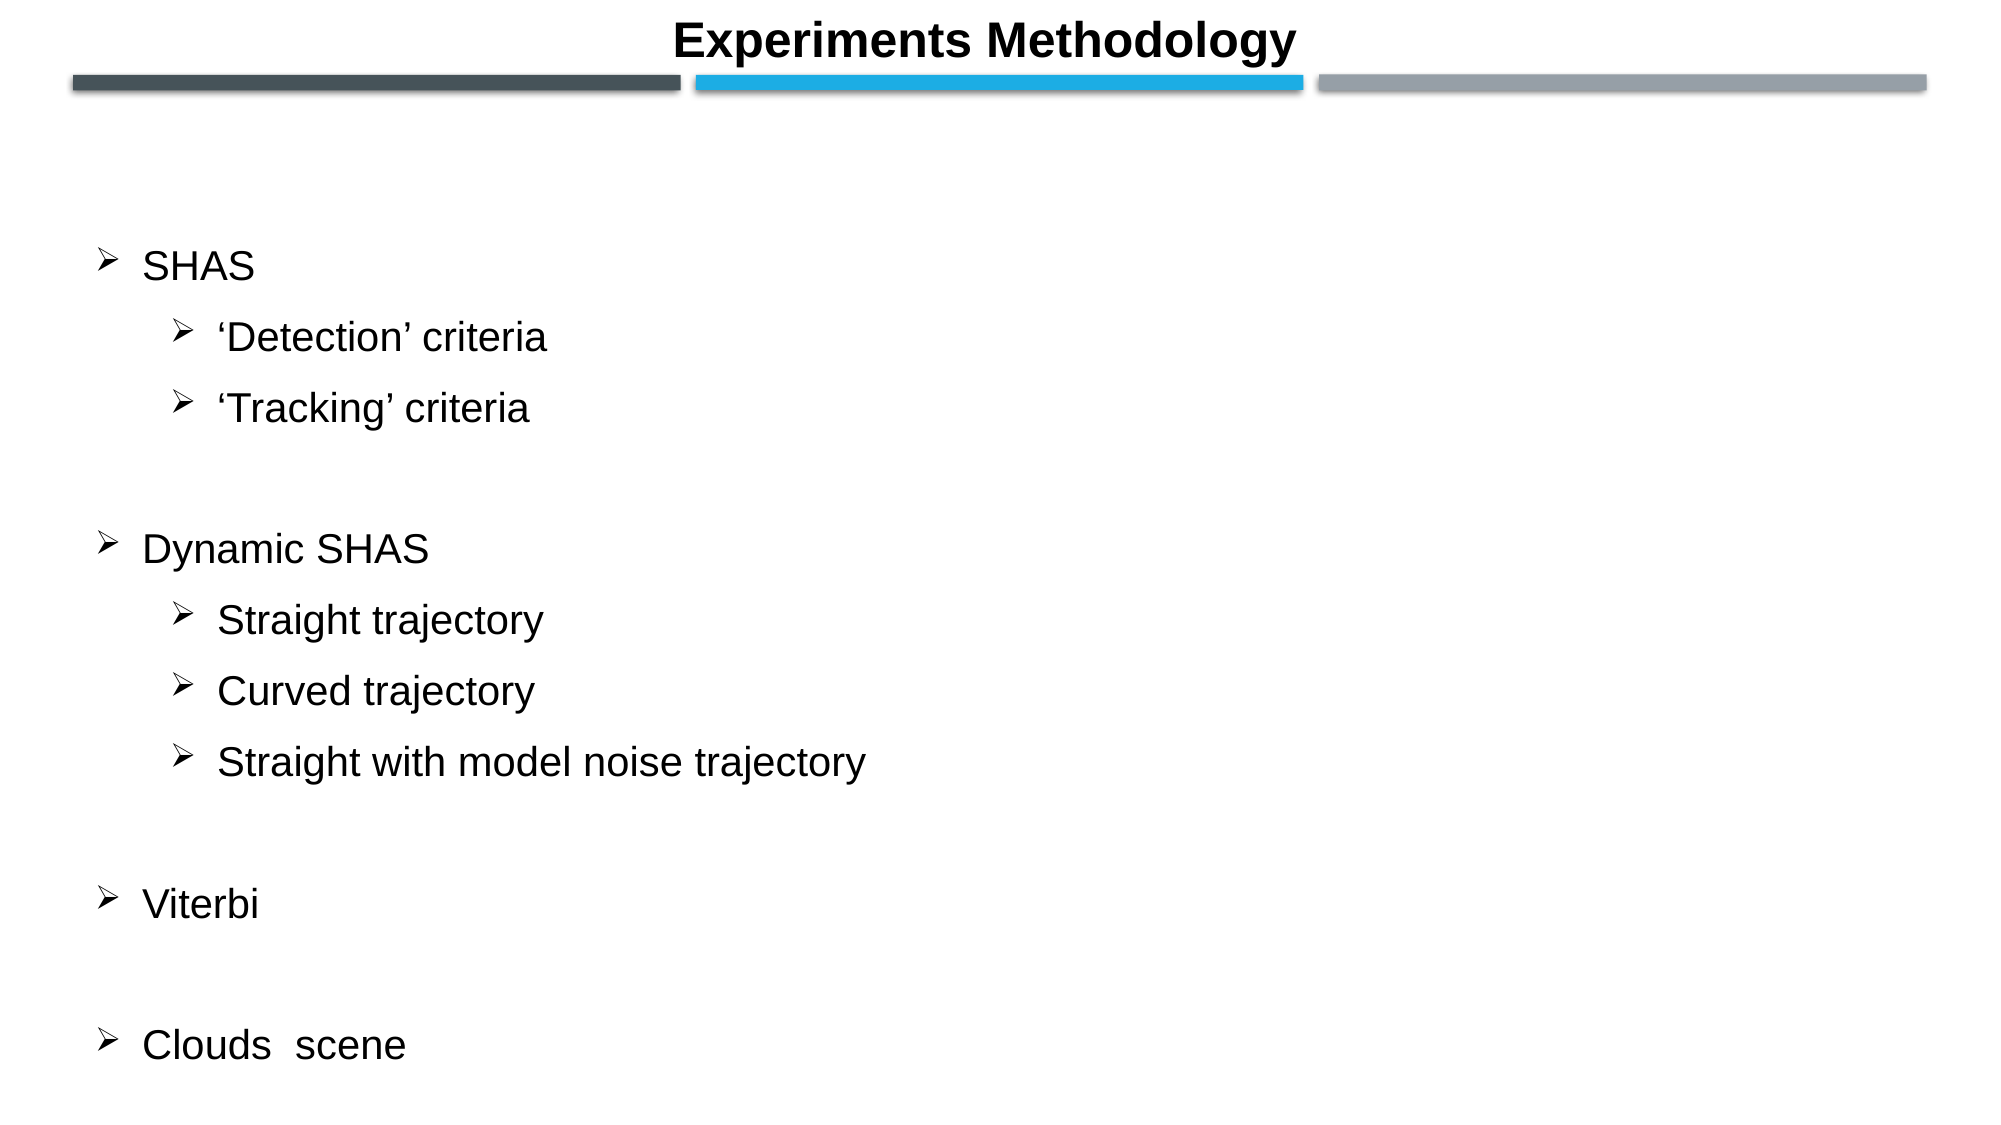

Experiments Methodology

SHAS
‘Detection’ criteria
‘Tracking’ criteria

Dynamic SHAS
Straight trajectory
Curved trajectory
Straight with model noise trajectory

Viterbi

Clouds  scene